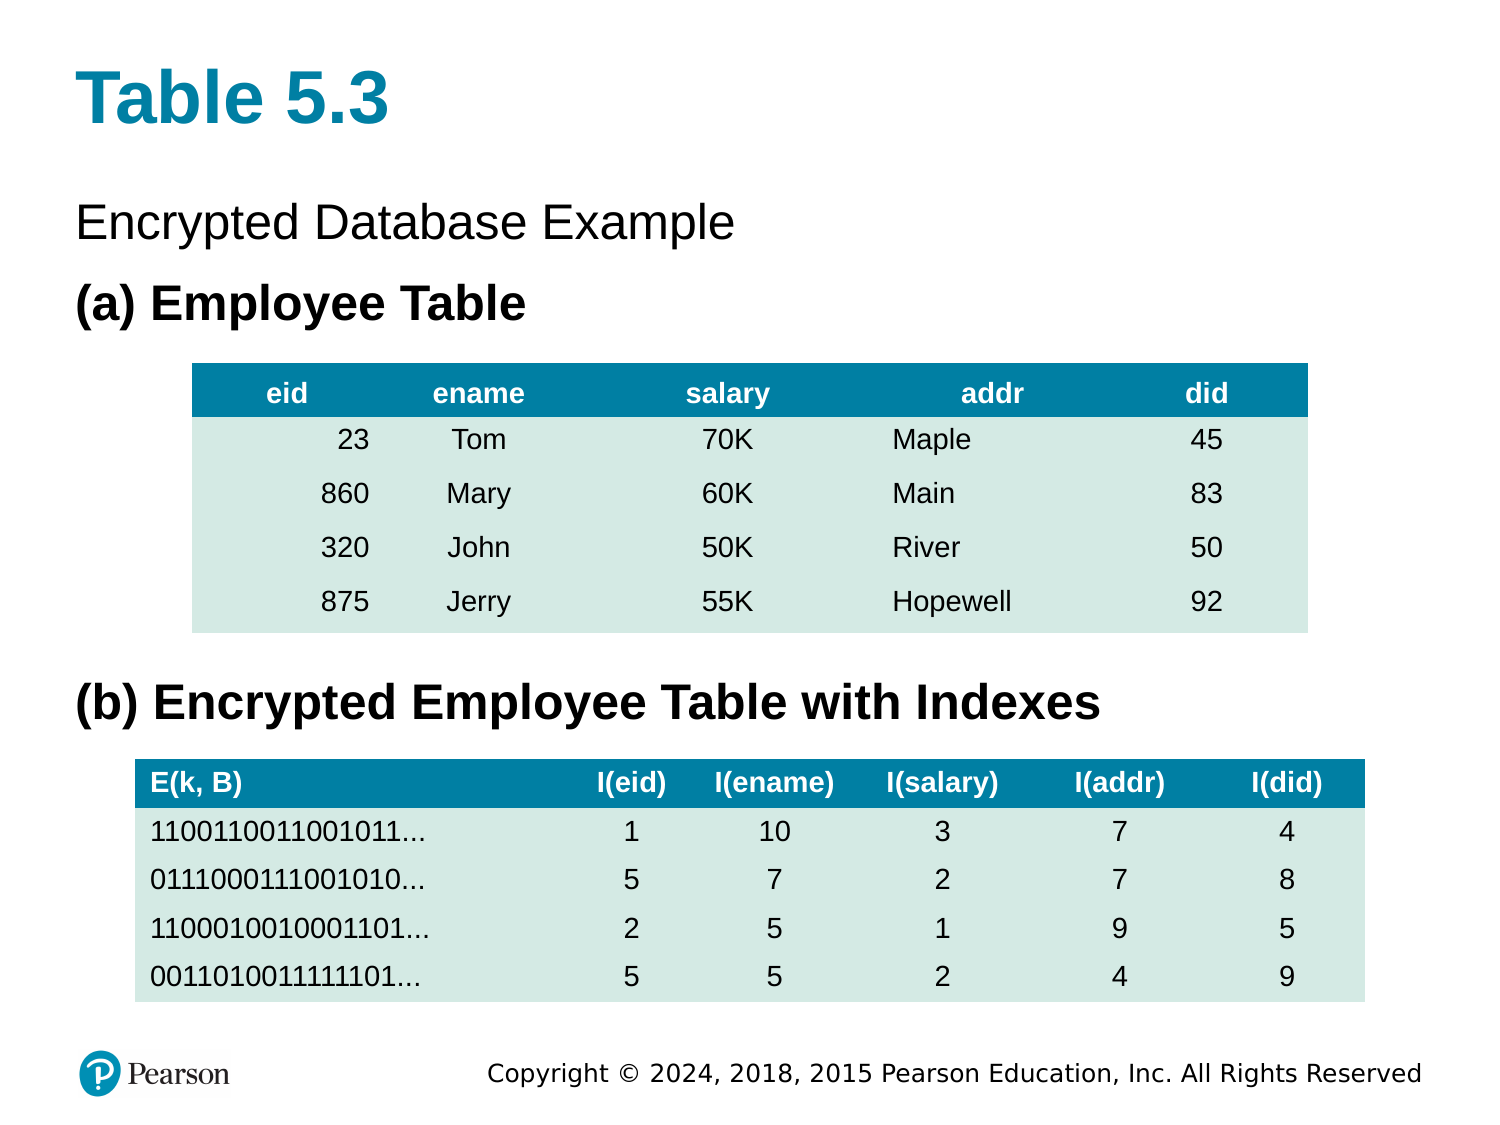

# Table 5.3
Encrypted Database Example
(a) Employee Table
| eid | ename | salary | addr | did |
| --- | --- | --- | --- | --- |
| 23 | Tom | 70K | Maple | 45 |
| 860 | Mary | 60K | Main | 83 |
| 320 | John | 50K | River | 50 |
| 875 | Jerry | 55K | Hopewell | 92 |
(b) Encrypted Employee Table with Indexes
| E(k, B) | I(eid) | I(ename) | I(salary) | I(addr) | I(did) |
| --- | --- | --- | --- | --- | --- |
| 1100110011001011... | 1 | 10 | 3 | 7 | 4 |
| 0111000111001010... | 5 | 7 | 2 | 7 | 8 |
| 1100010010001101... | 2 | 5 | 1 | 9 | 5 |
| 0011010011111101... | 5 | 5 | 2 | 4 | 9 |